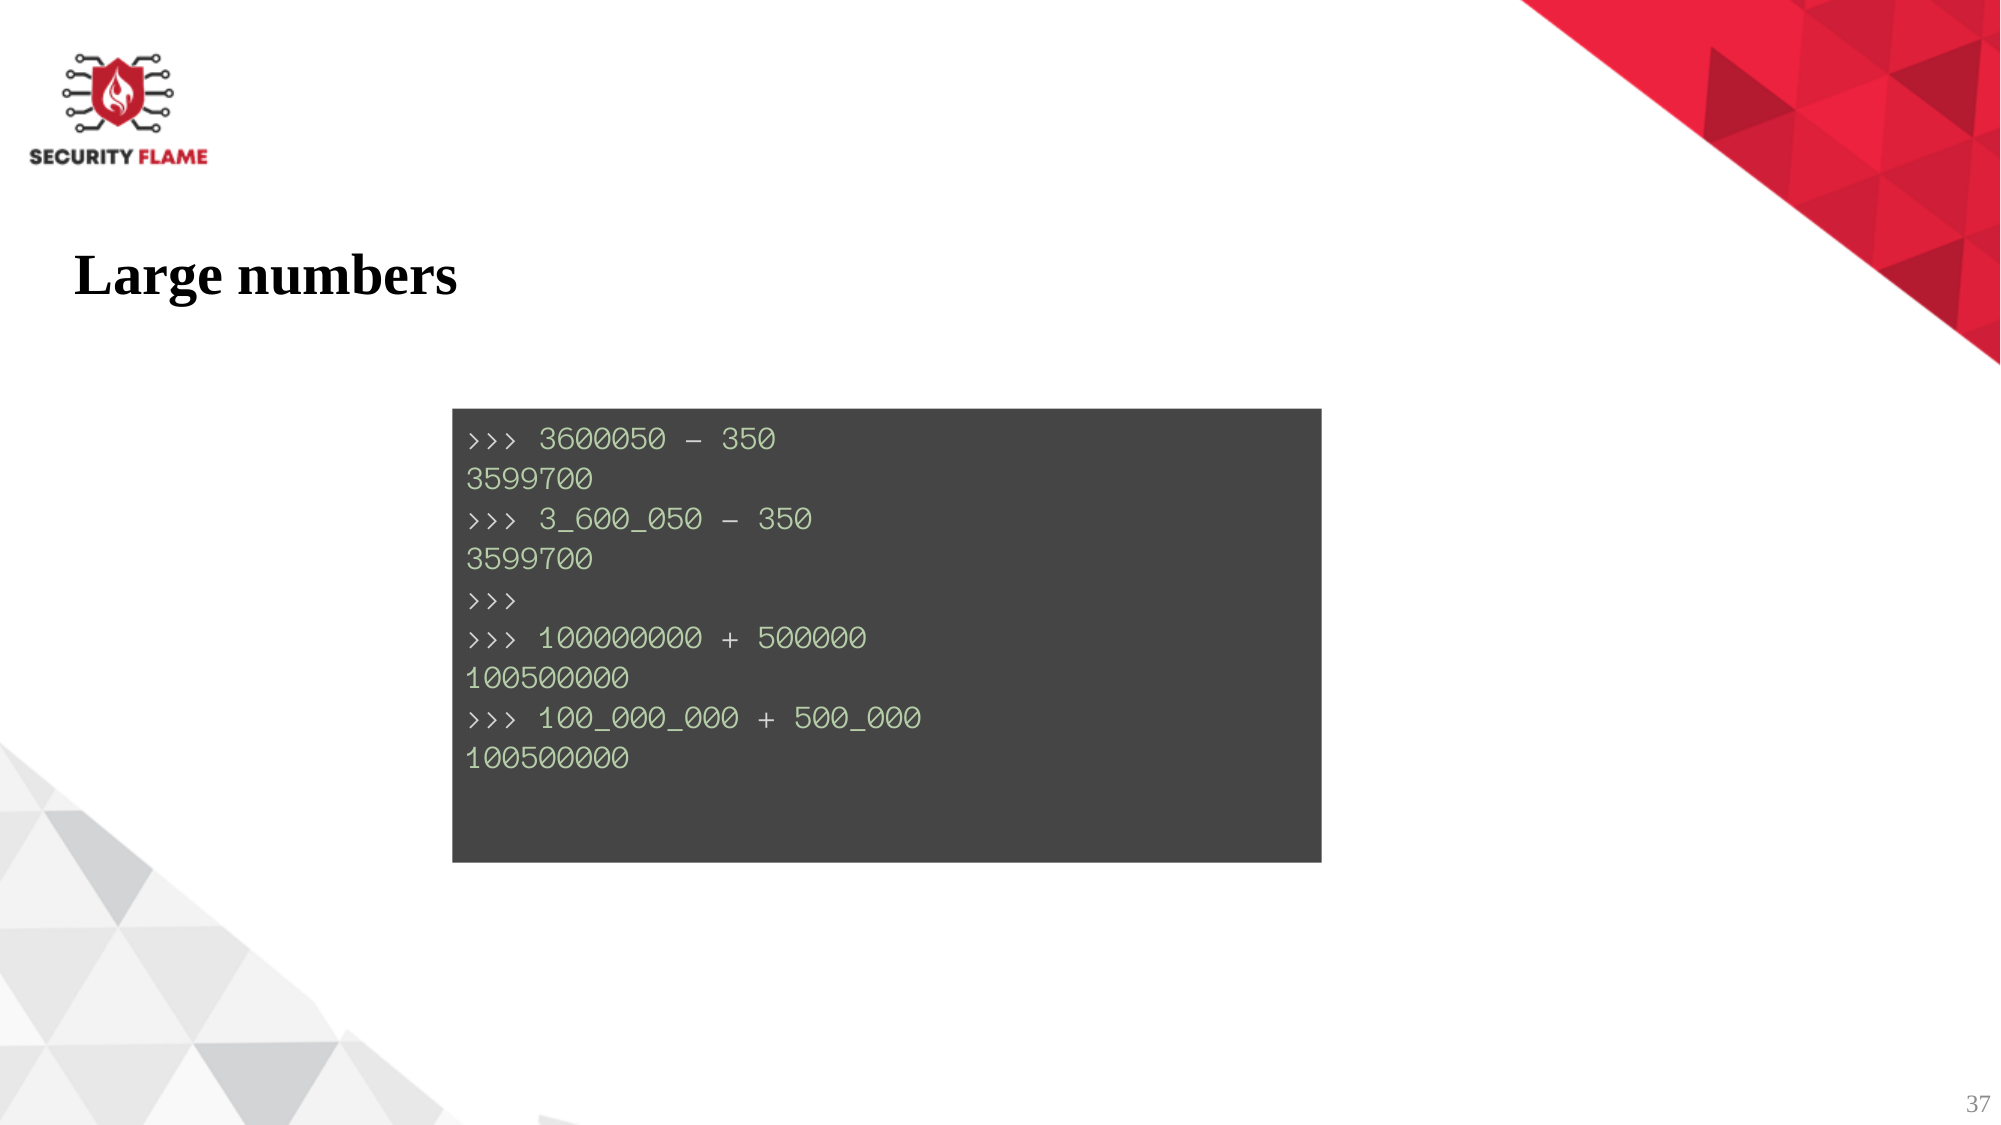

Large numbers
>>> 3600050 - 350
3599700
>>> 3_600_050 - 350
3599700
>>>
>>> 100000000 + 500000
100500000
>>> 100_000_000 + 500_000
100500000

37